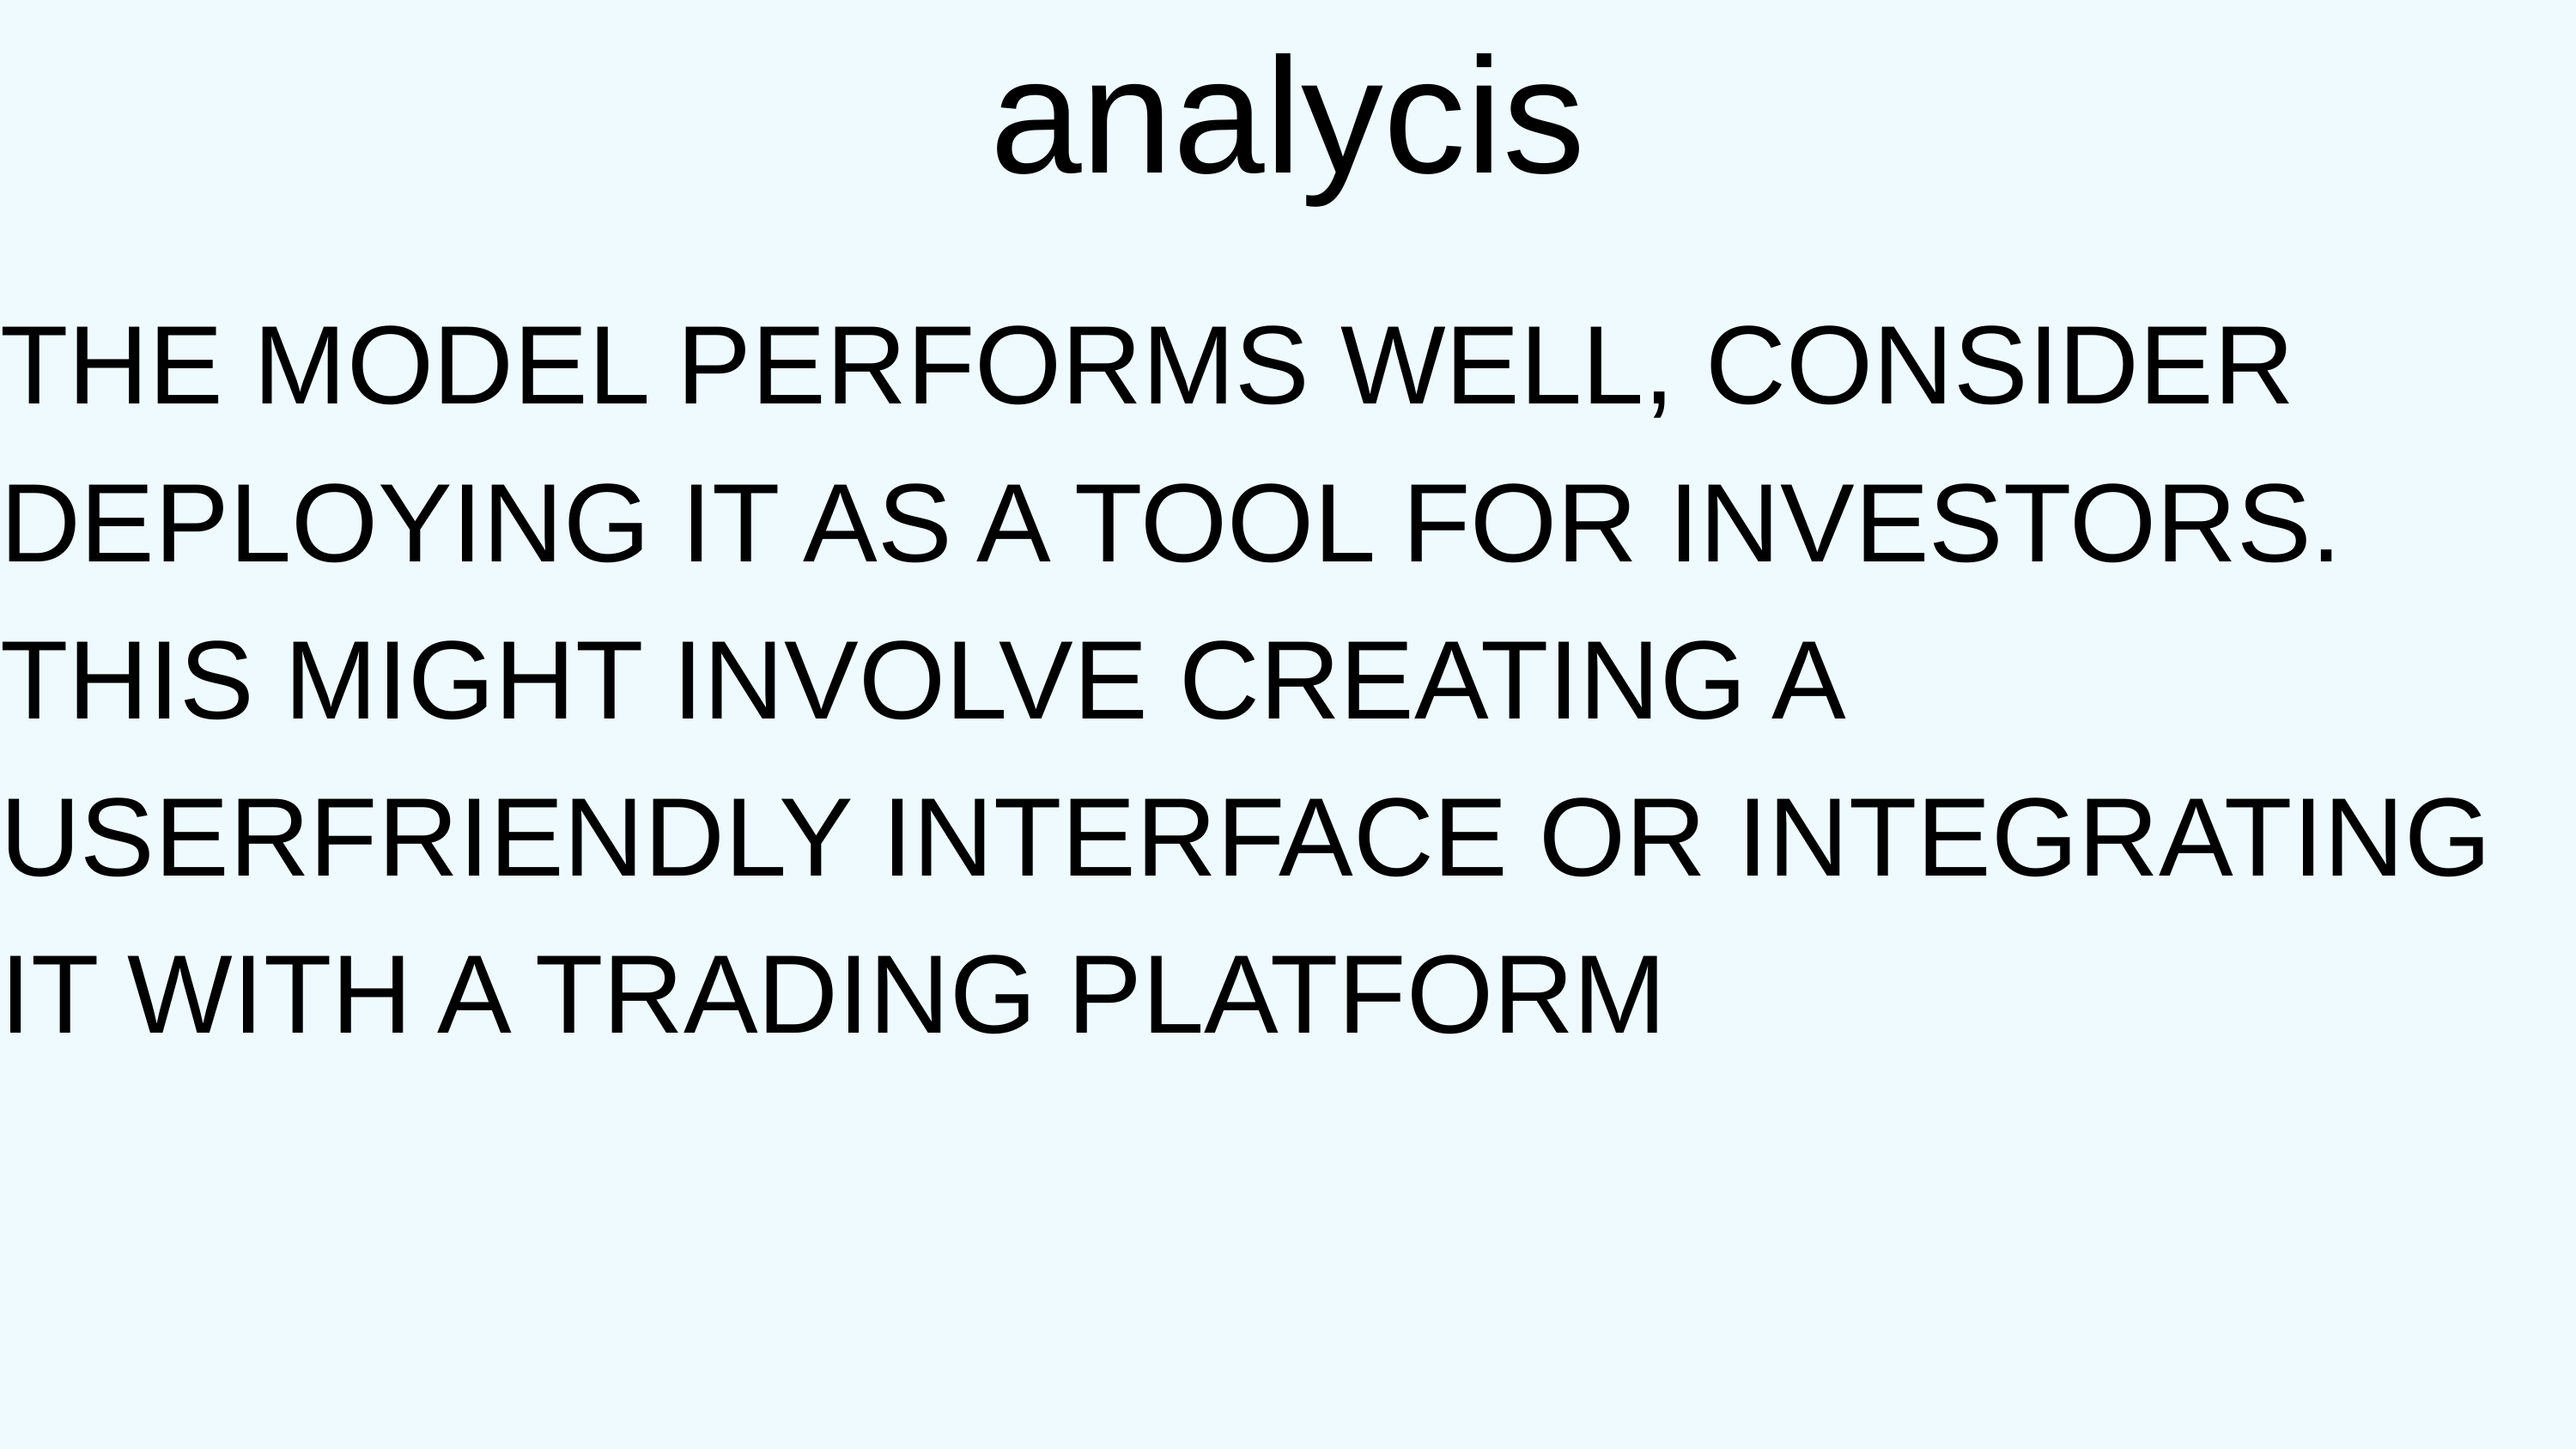

analycis
THE MODEL PERFORMS WELL, CONSIDER DEPLOYING IT AS A TOOL FOR INVESTORS. THIS MIGHT INVOLVE CREATING A USERFRIENDLY INTERFACE OR INTEGRATING IT WITH A TRADING PLATFORM